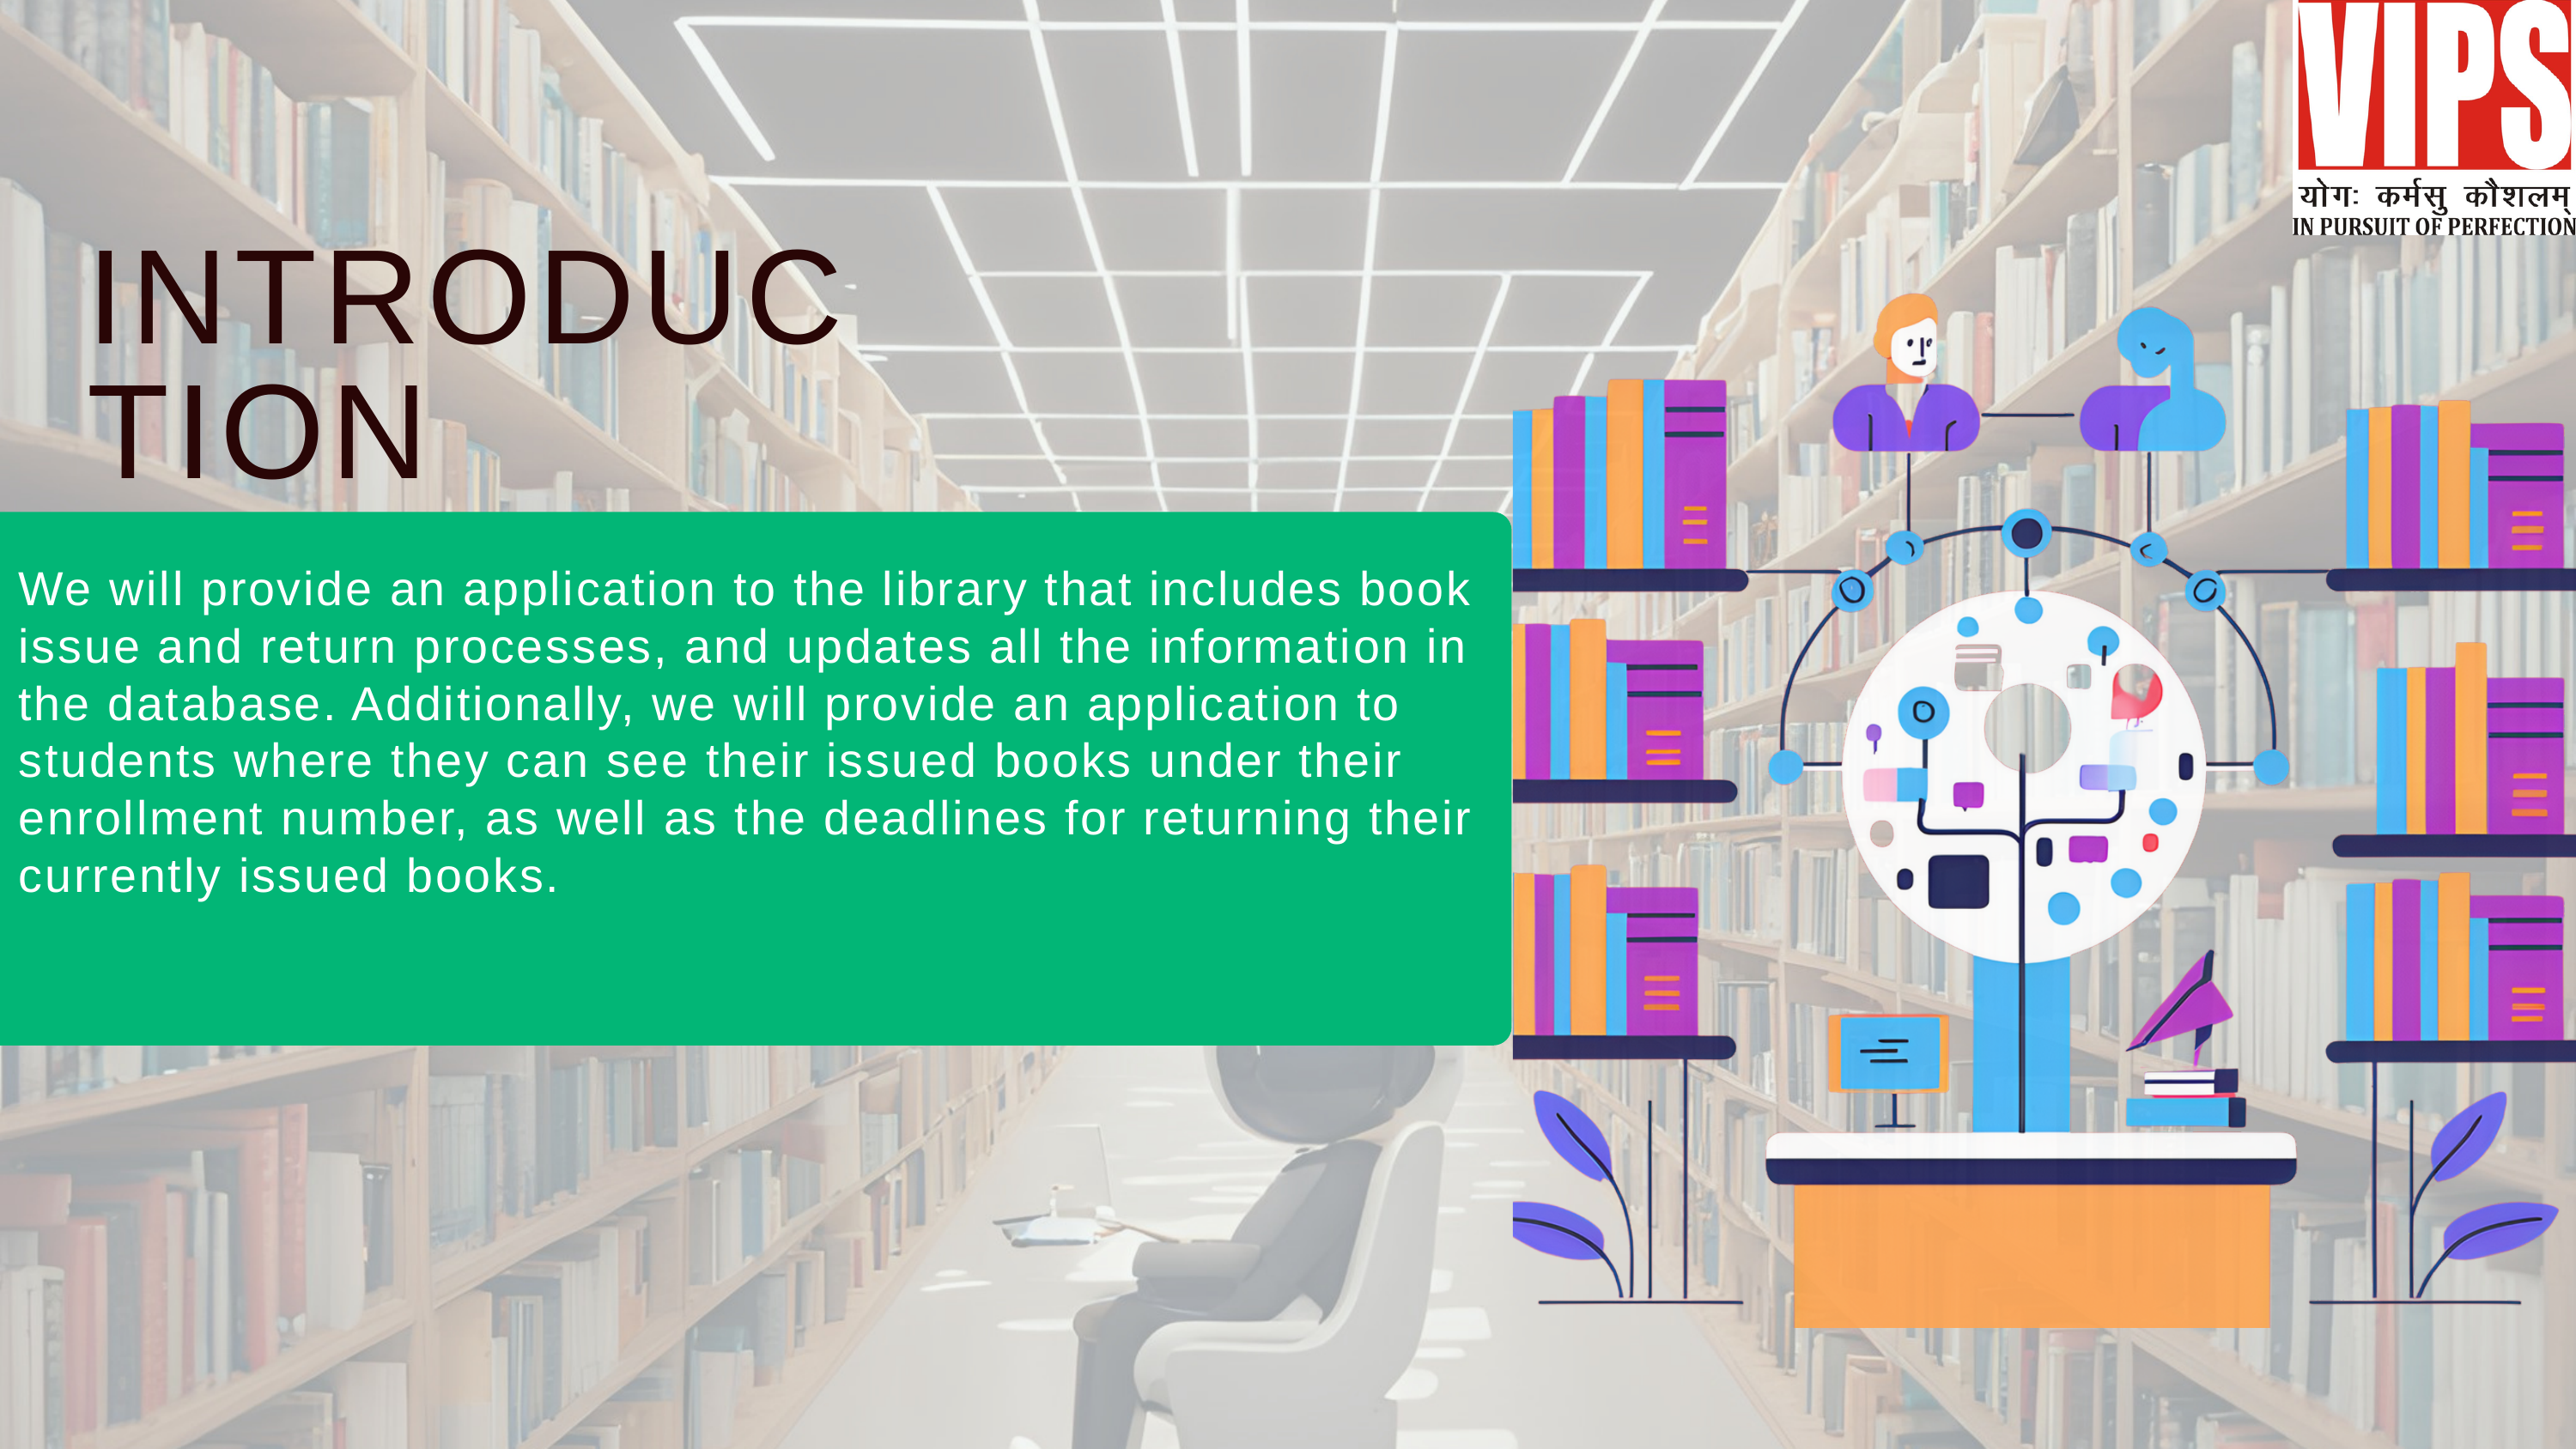

INTRODUCTION

We will provide an application to the library that includes book issue and return processes, and updates all the information in the database. Additionally, we will provide an application to students where they can see their issued books under their enrollment number, as well as the deadlines for returning their currently issued books.